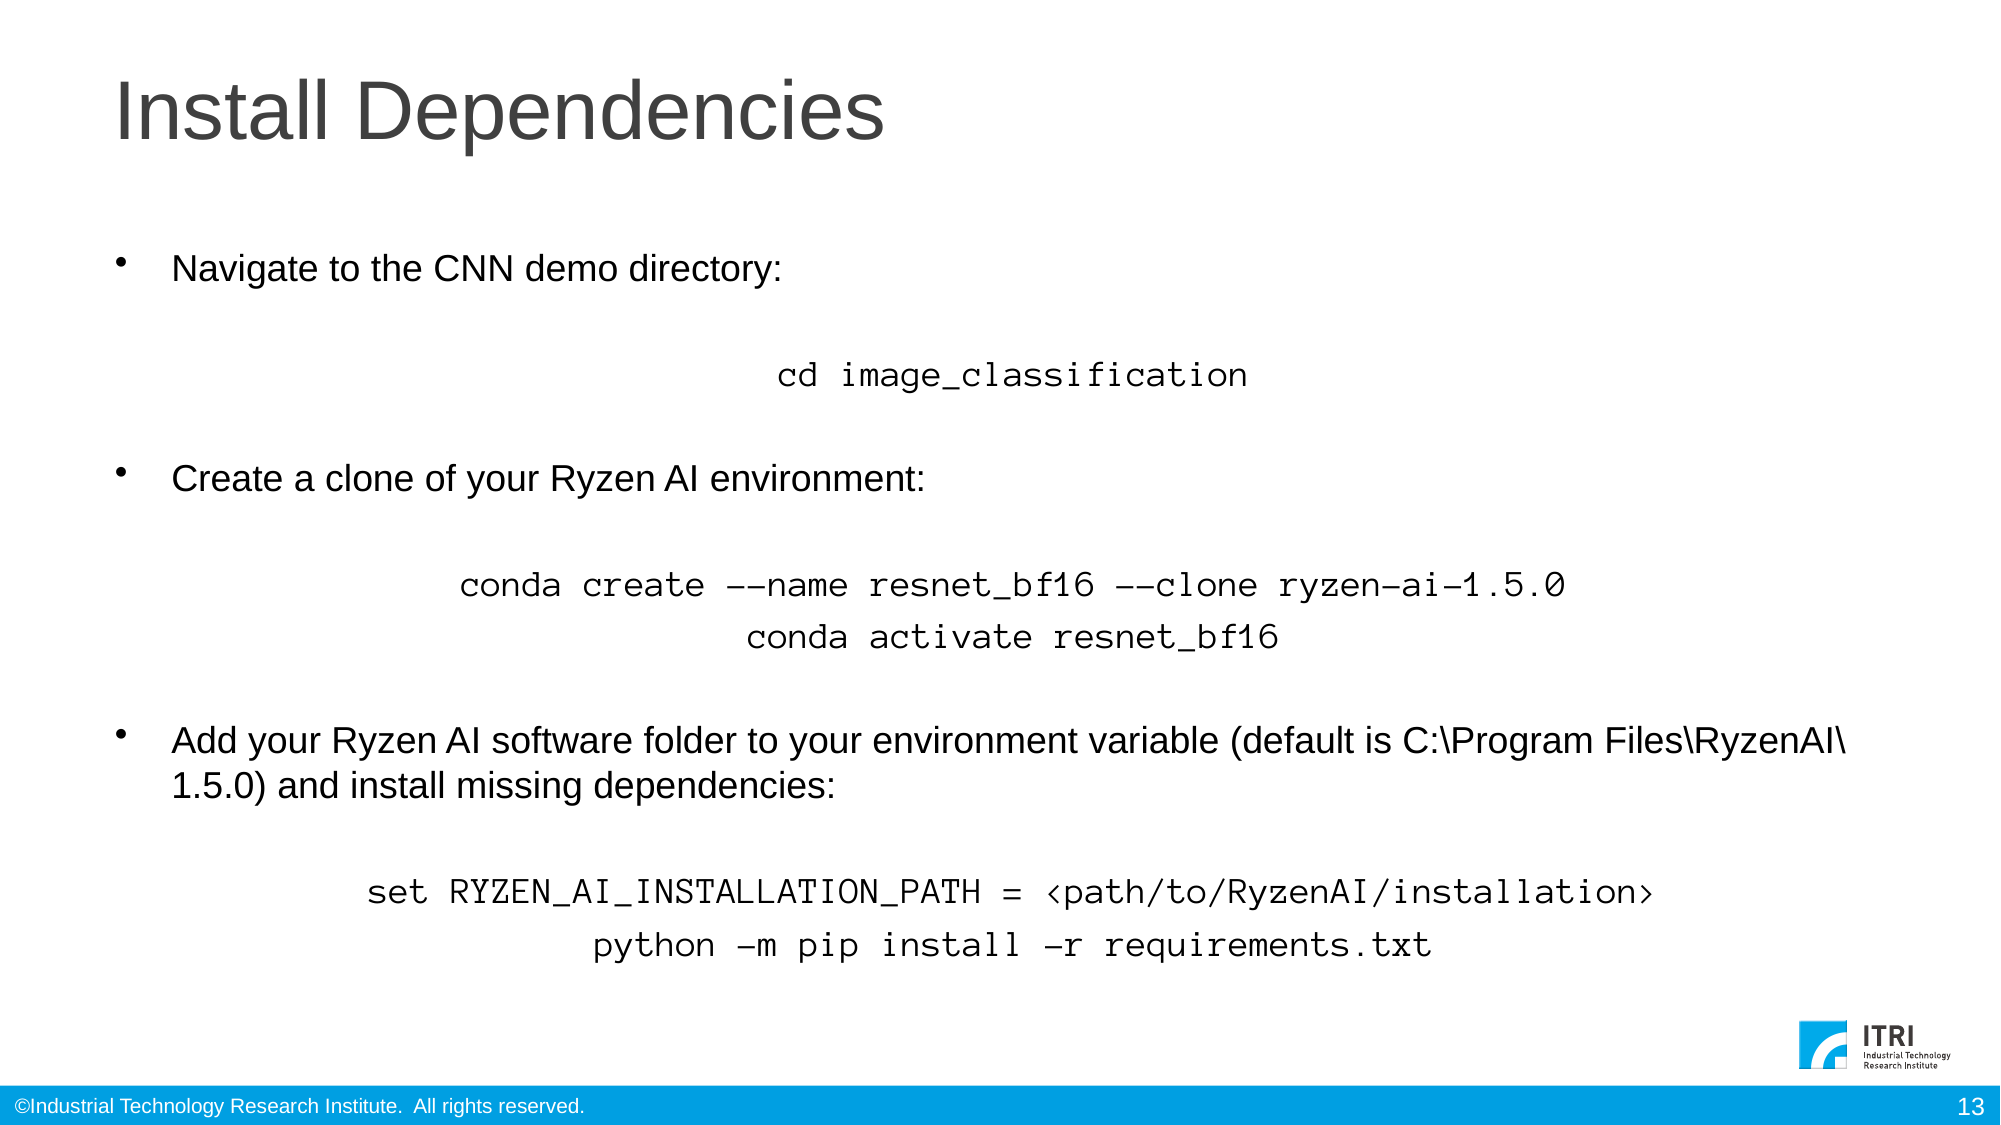

# Install Dependencies
Navigate to the CNN demo directory:

cd image_classification

Create a clone of your Ryzen AI environment:

conda create --name resnet_bf16 --clone ryzen-ai-1.5.0
conda activate resnet_bf16

Add your Ryzen AI software folder to your environment variable (default is C:\Program Files\RyzenAI\1.5.0) and install missing dependencies:

set RYZEN_AI_INSTALLATION_PATH = <path/to/RyzenAI/installation>
python -m pip install -r requirements.txt
13